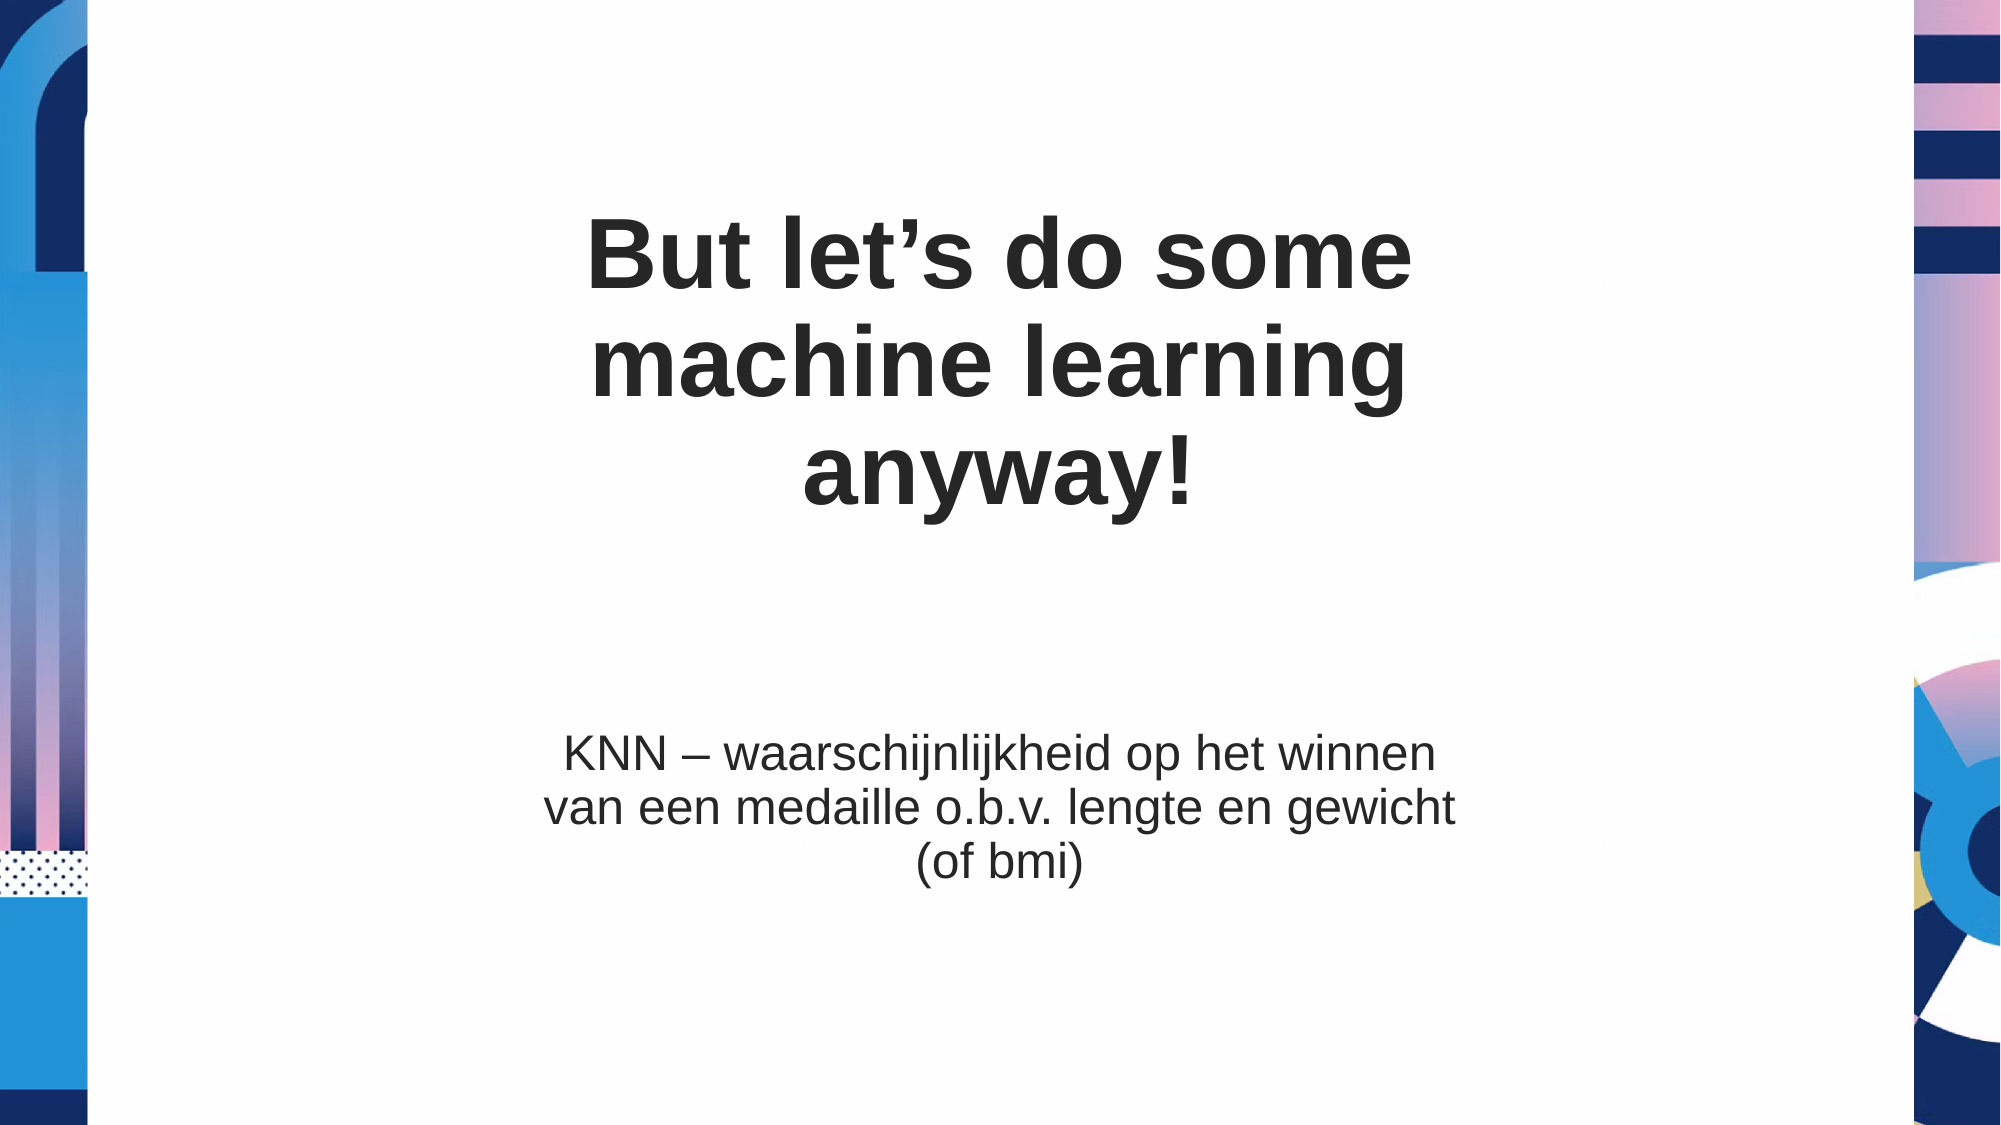

# But let’s do some machine learning anyway!
KNN – waarschijnlijkheid op het winnen van een medaille o.b.v. lengte en gewicht (of bmi)